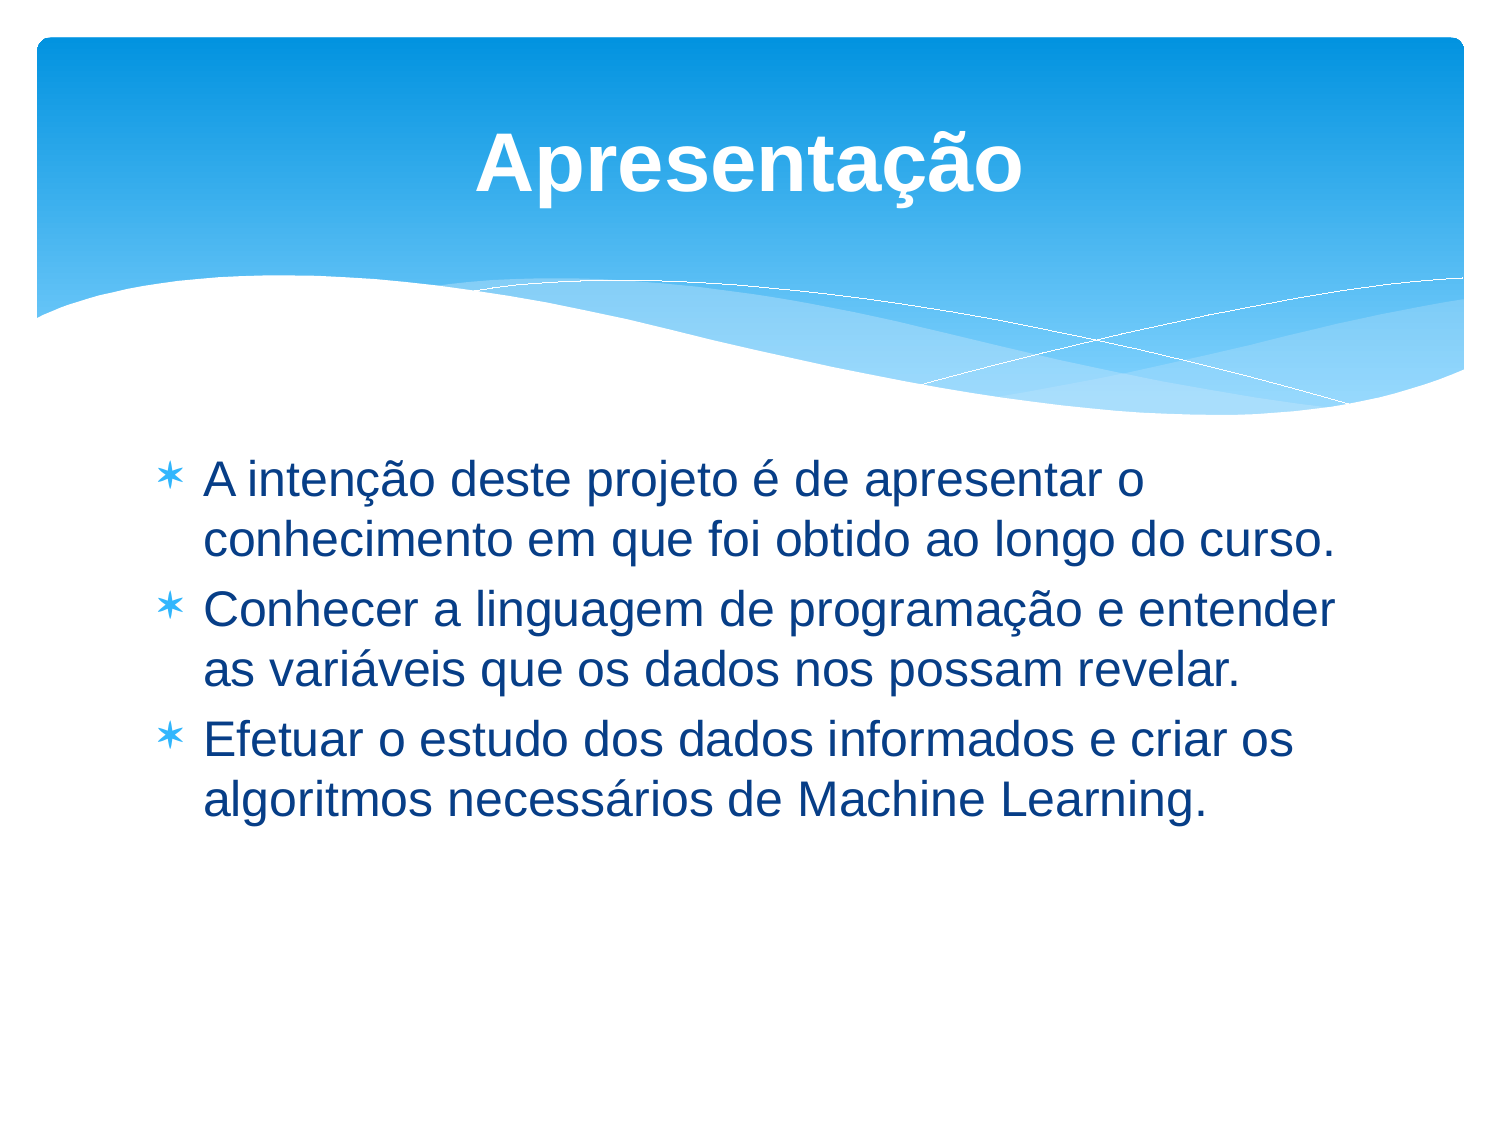

# Apresentação
A intenção deste projeto é de apresentar o conhecimento em que foi obtido ao longo do curso.
Conhecer a linguagem de programação e entender as variáveis que os dados nos possam revelar.
Efetuar o estudo dos dados informados e criar os algoritmos necessários de Machine Learning.